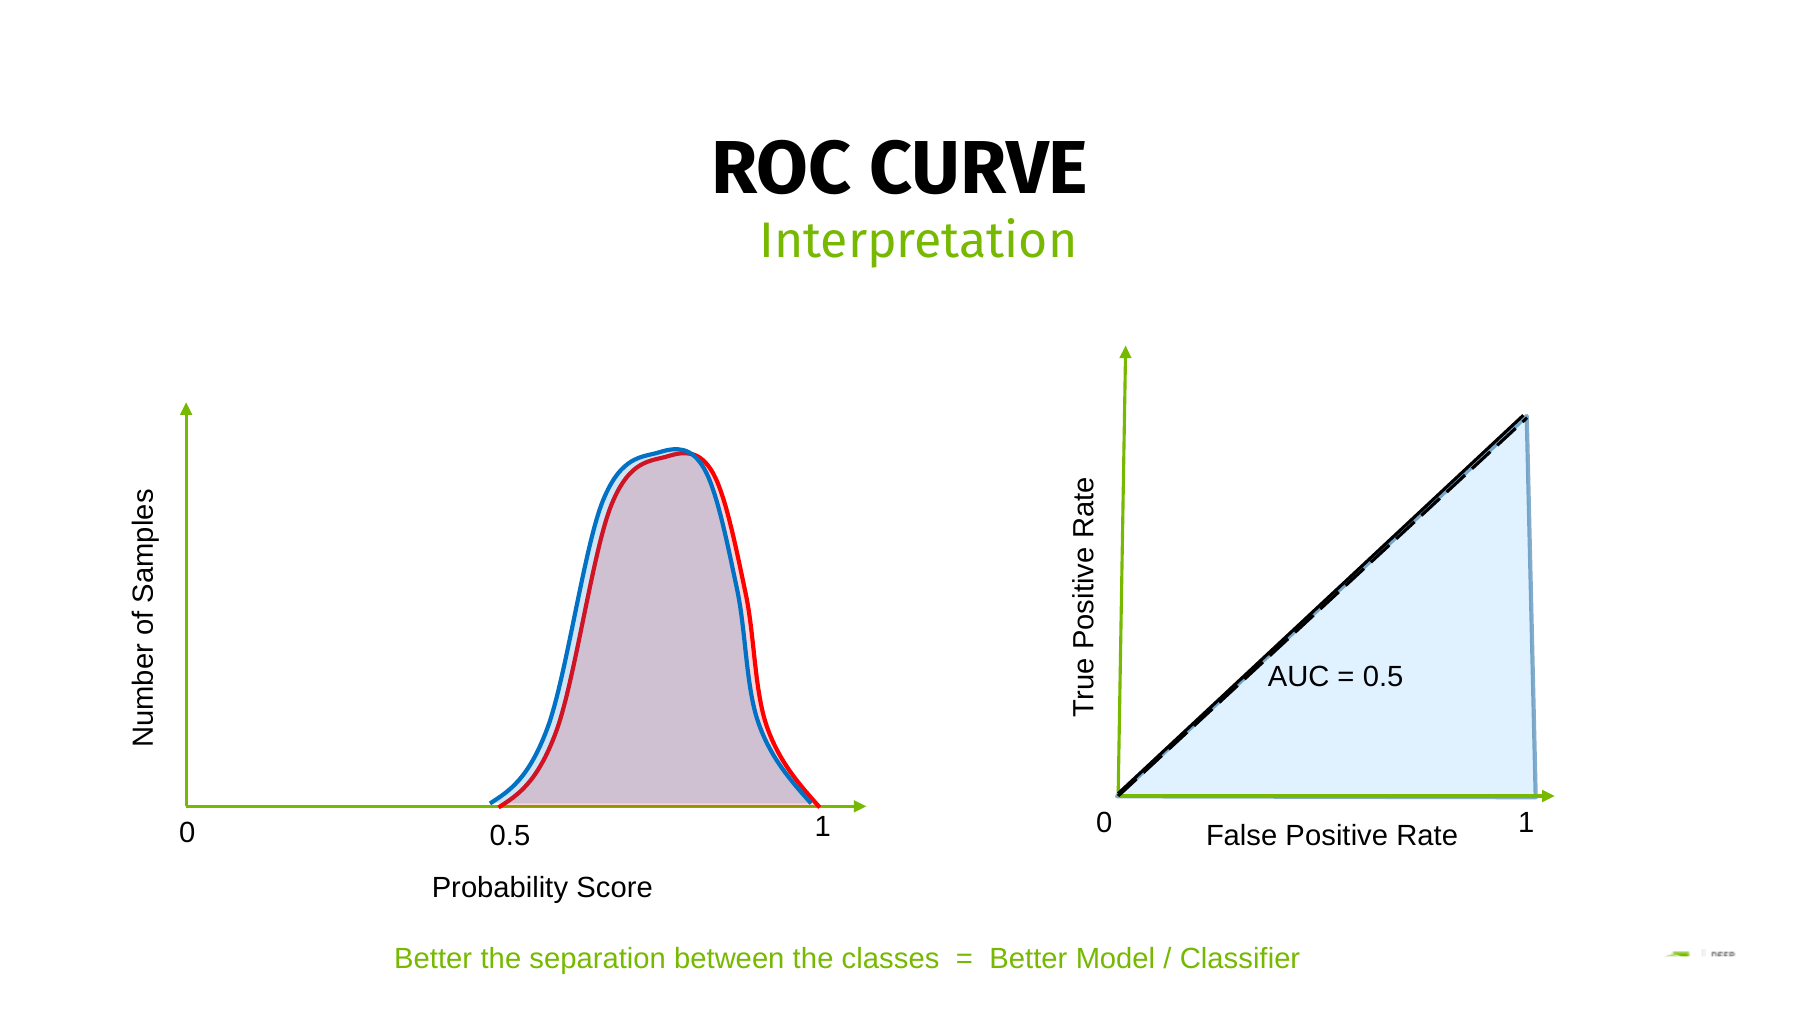

# ROC CURVE
 Interpretation
1
0
0.5
Probability Score
Number of Samples

True Positive Rate

AUC = 0.5
0
1
False Positive Rate
Better the separation between the classes  =  Better Model / Classifier